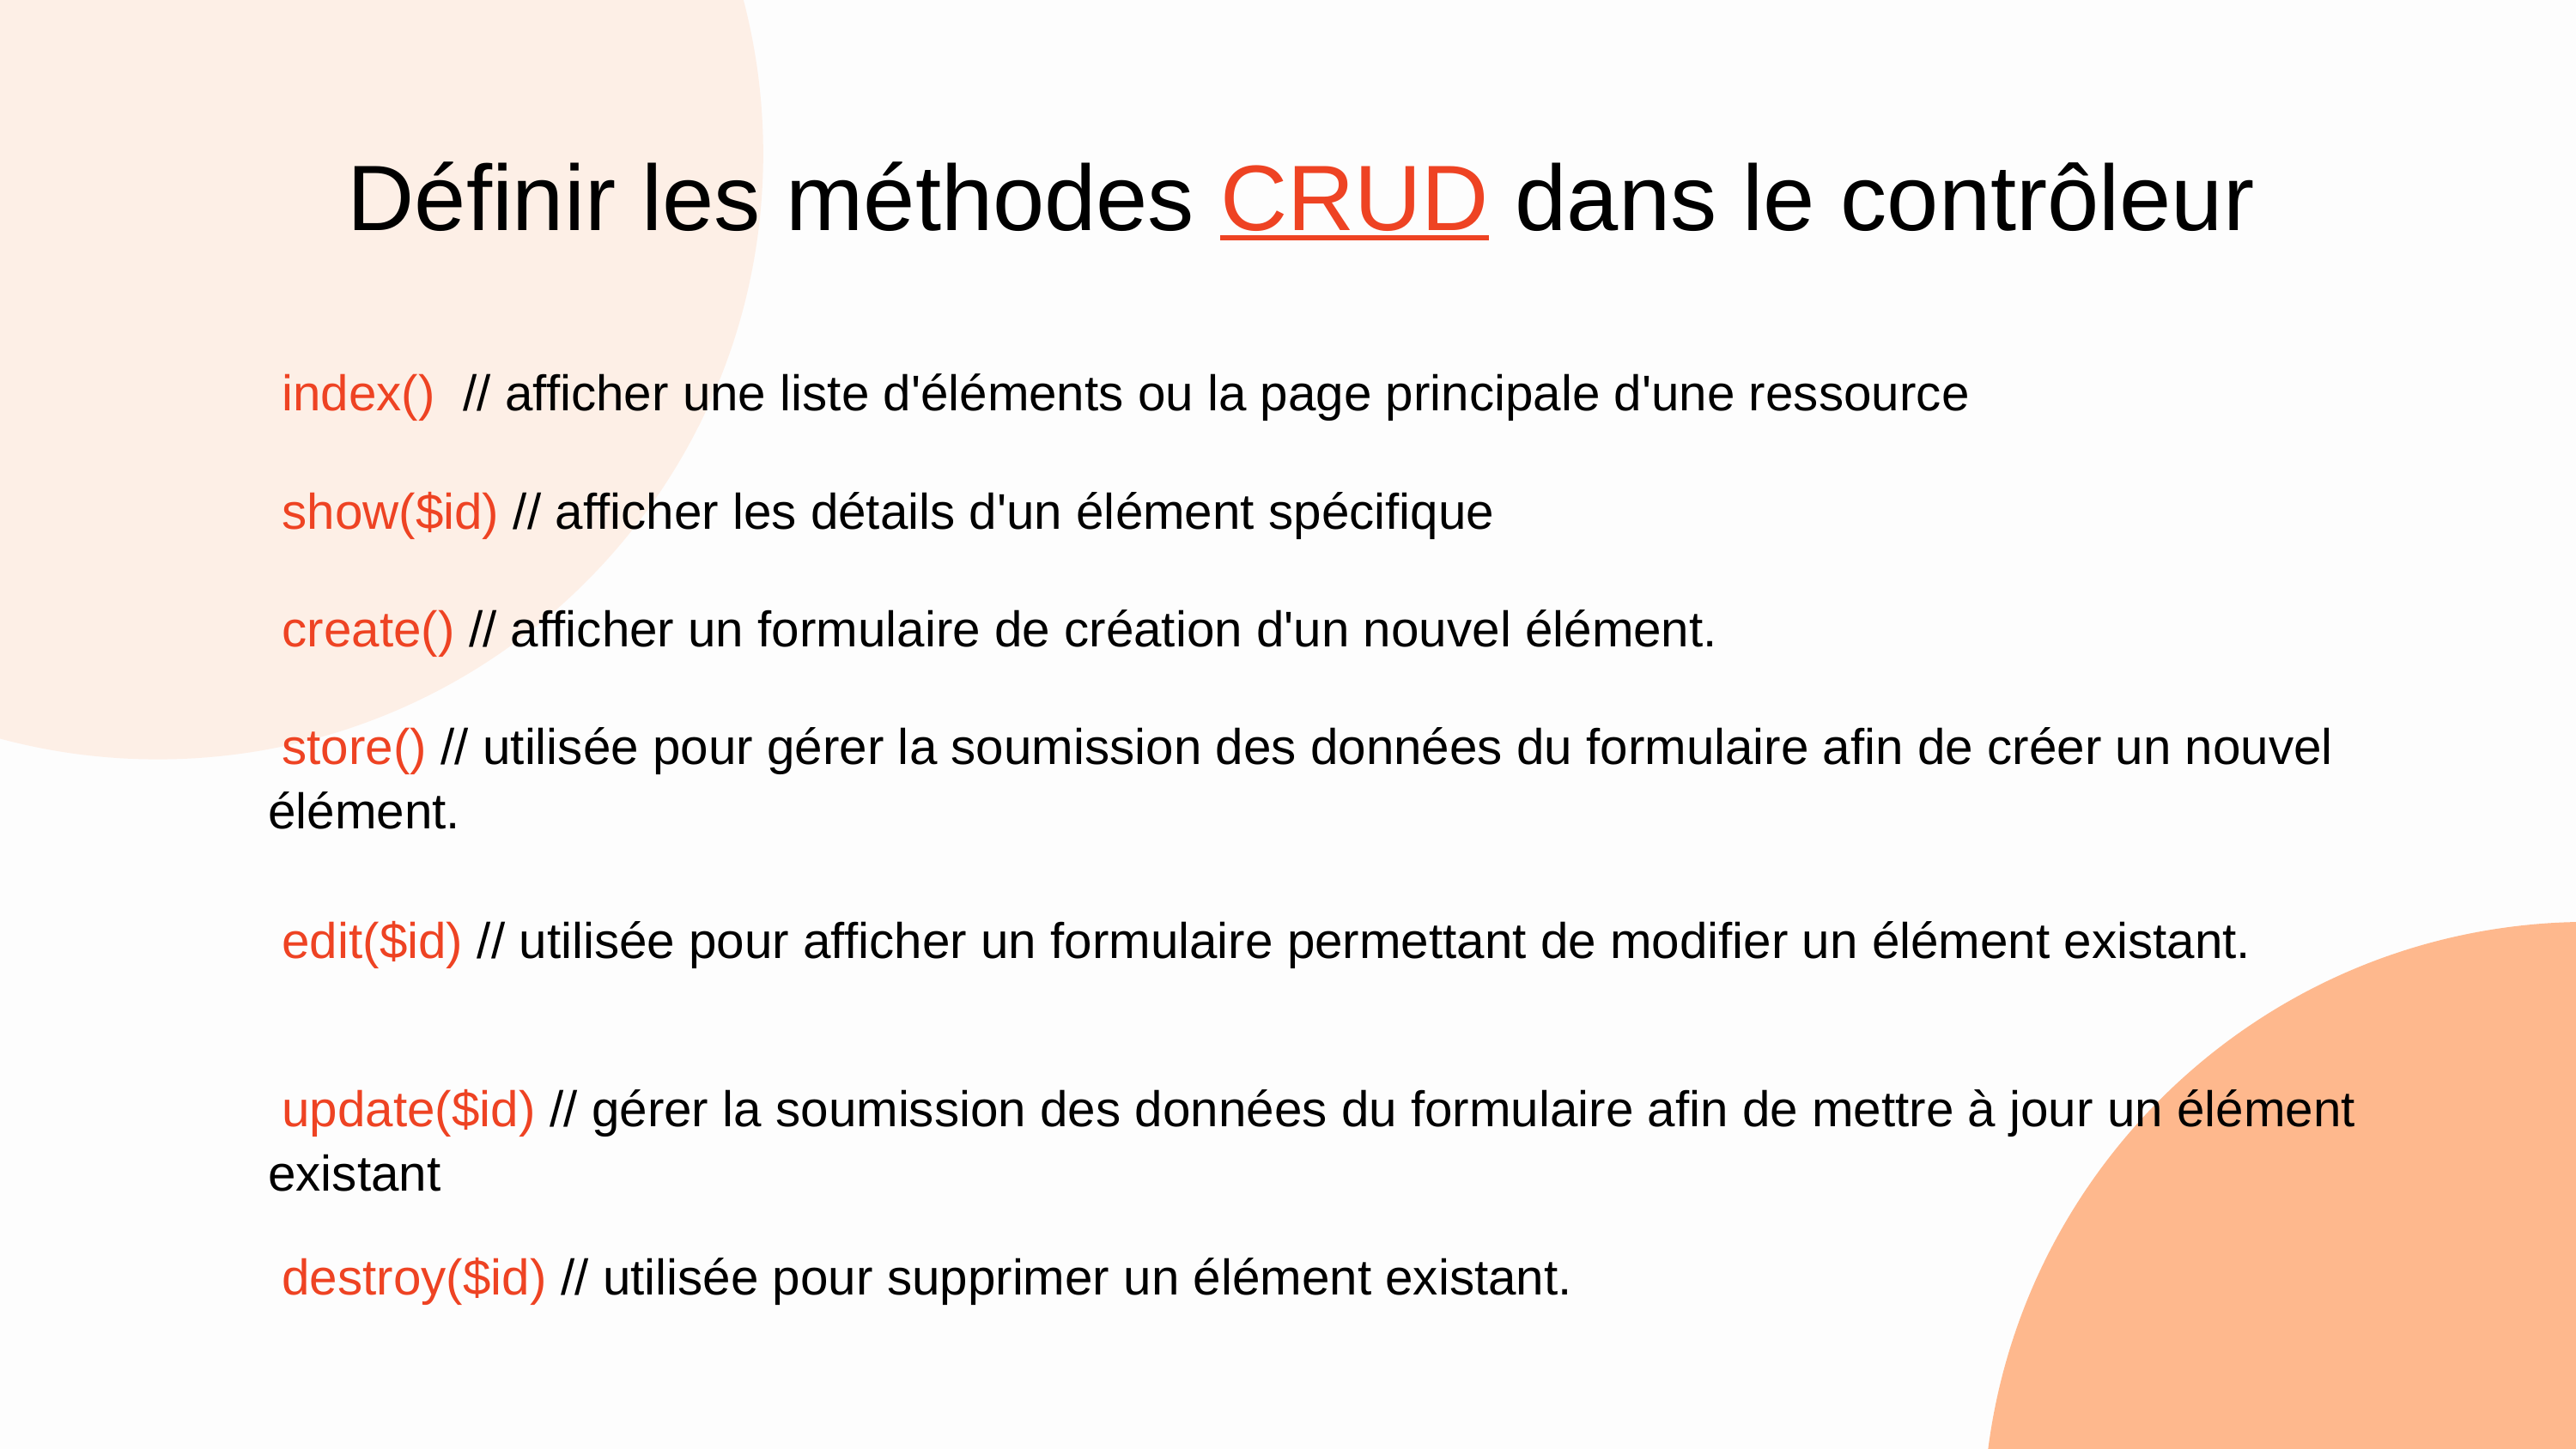

Définir les méthodes CRUD dans le contrôleur
 index()  // afficher une liste d'éléments ou la page principale d'une ressource
 show($id) // afficher les détails d'un élément spécifique
 create() // afficher un formulaire de création d'un nouvel élément.
 store() // utilisée pour gérer la soumission des données du formulaire afin de créer un nouvel élément.
 edit($id) // utilisée pour afficher un formulaire permettant de modifier un élément existant.

 update($id) // gérer la soumission des données du formulaire afin de mettre à jour un élément existant
 destroy($id) // utilisée pour supprimer un élément existant.